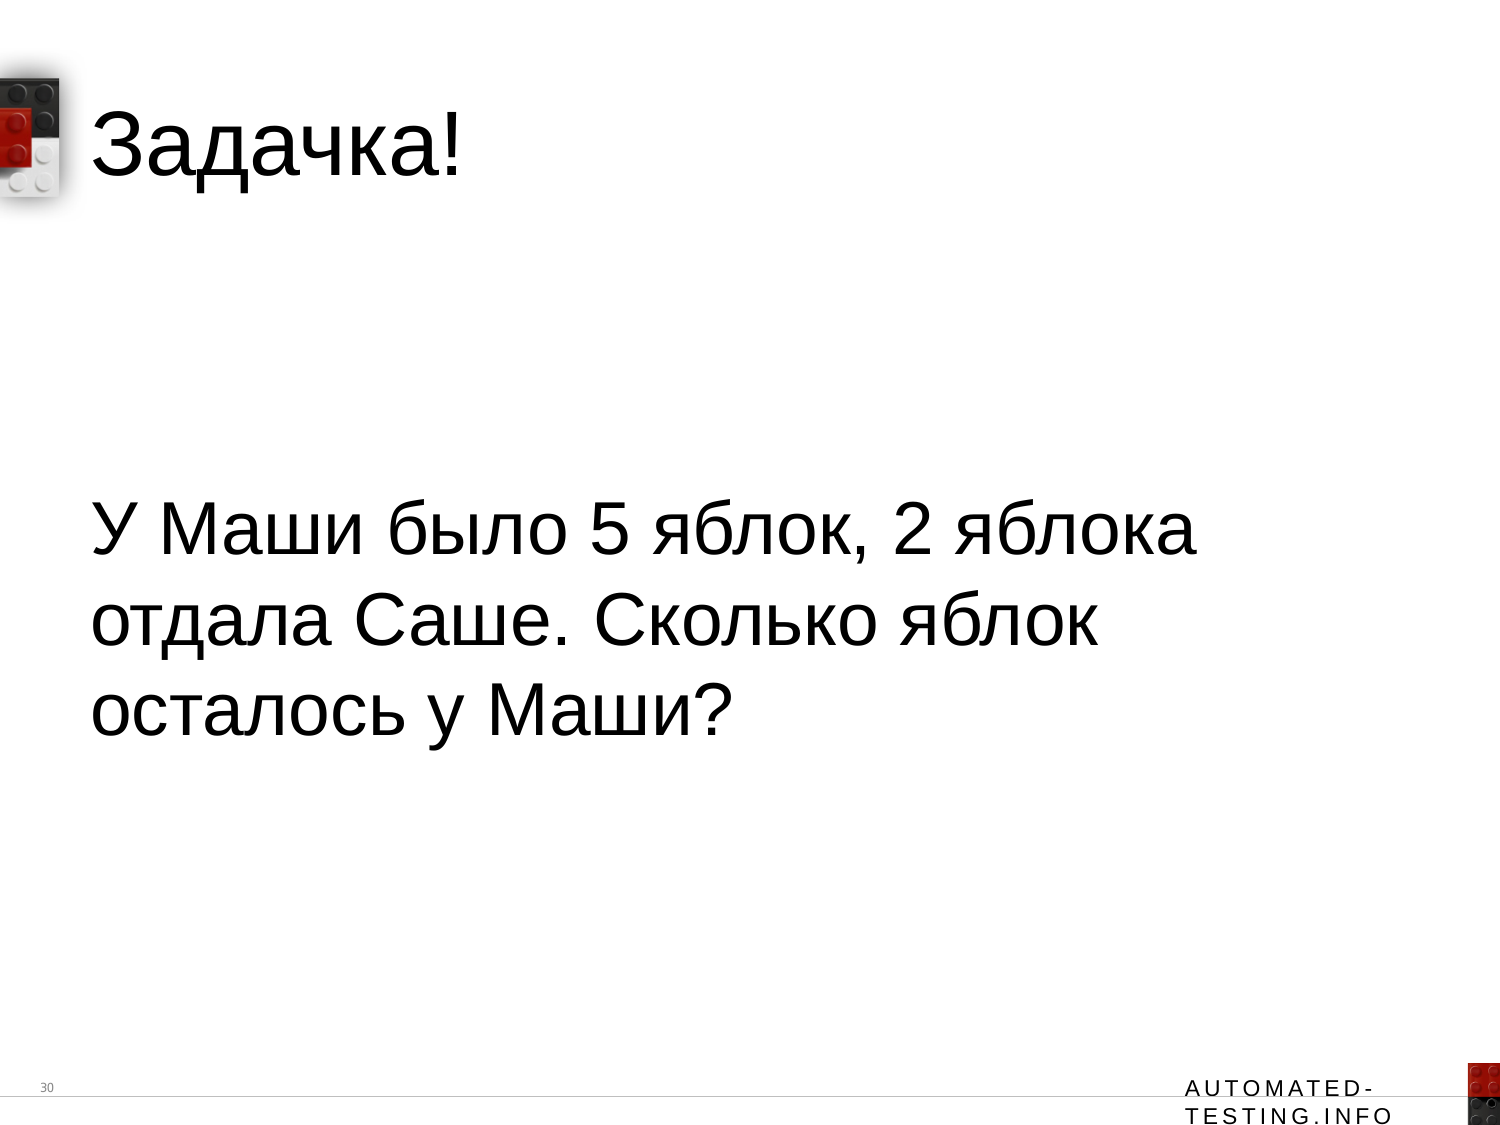

# Задачка!

У Маши было 5 яблок, 2 яблока отдала Саше. Сколько яблок осталось у Маши?

30